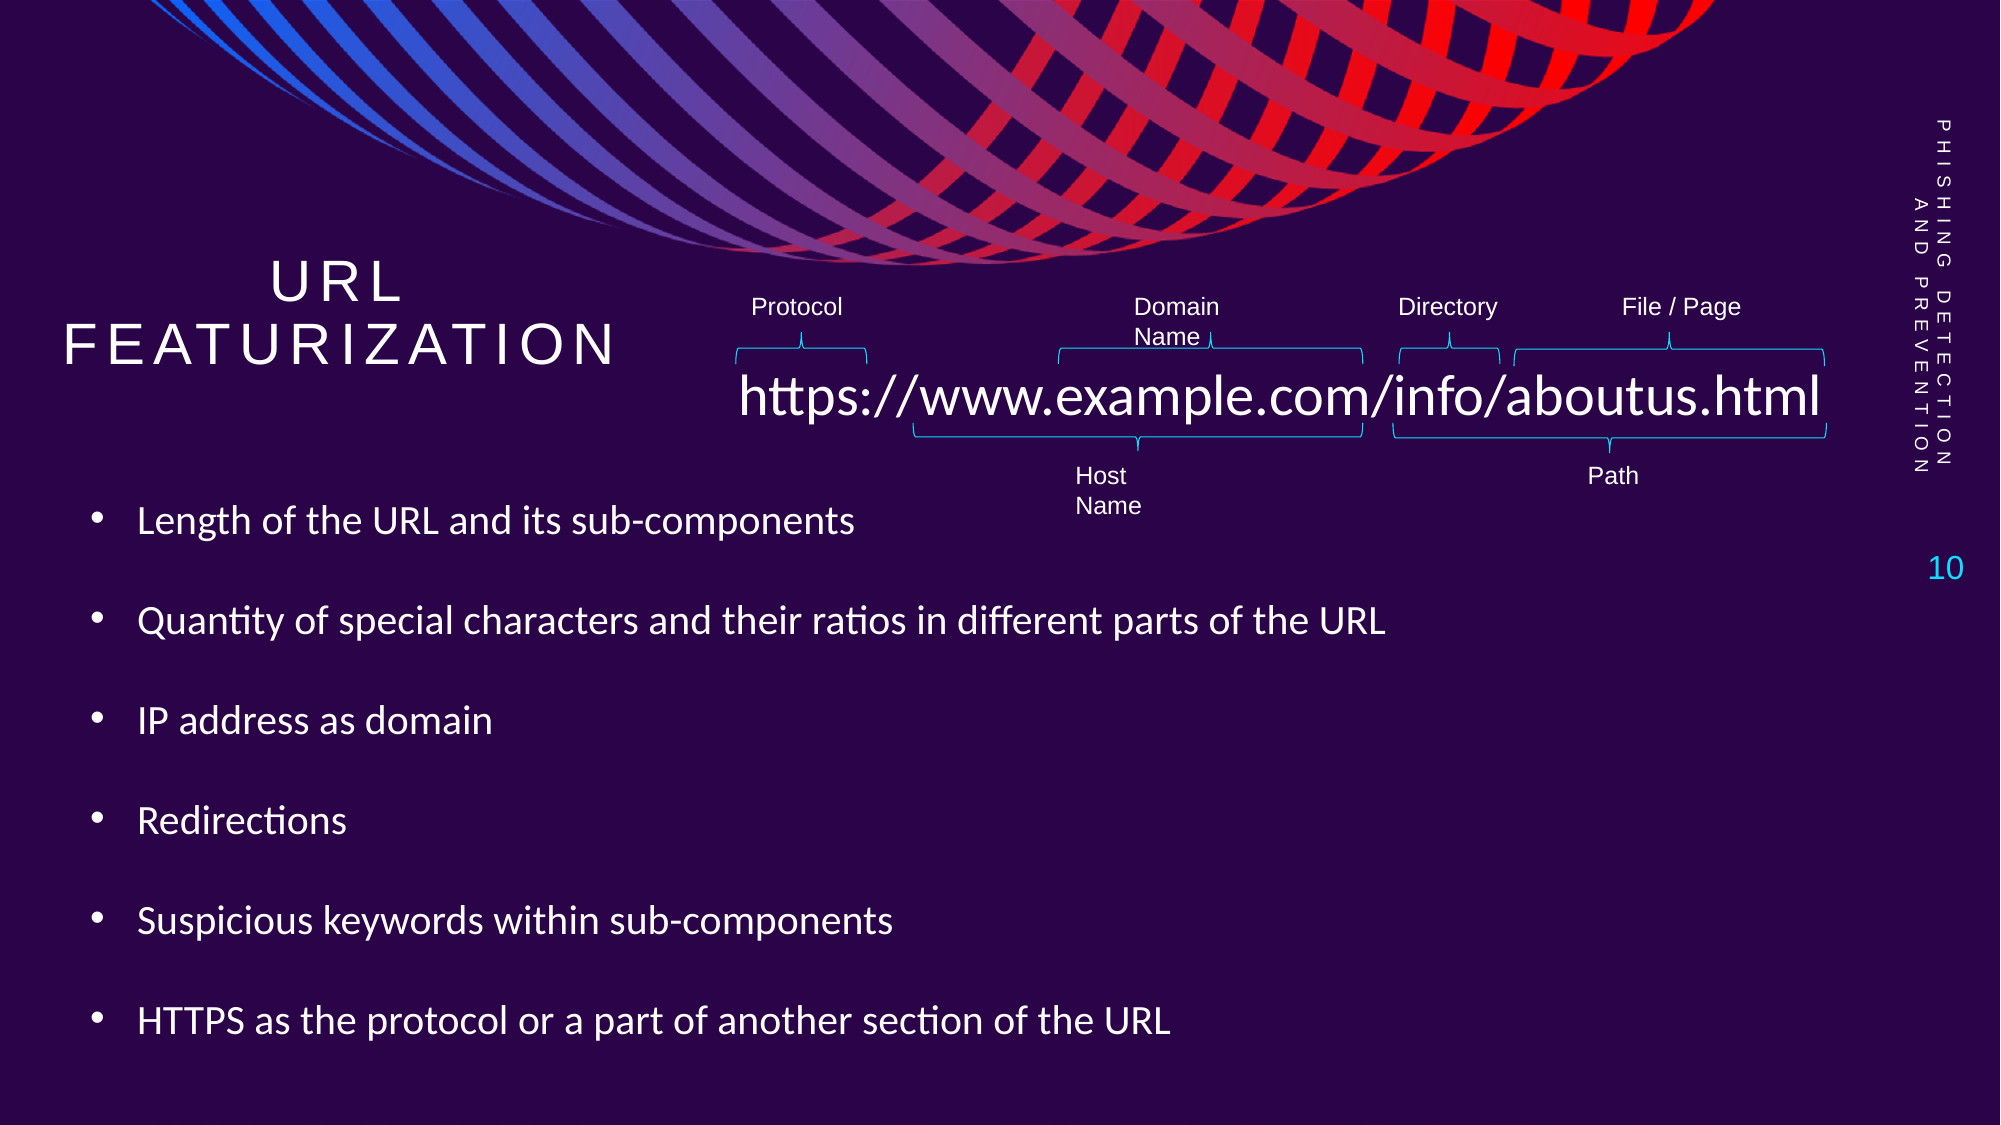

Phishing Detection and Prevention
# URL Featurization

Directory
Protocol
Domain Name
File / Page

https://www.example.com/info/aboutus.html
Length of the URL and its sub-components
Quantity of special characters and their ratios in different parts of the URL
IP address as domain
Redirections
Suspicious keywords within sub-components
HTTPS as the protocol or a part of another section of the URL
Host Name
Path
10